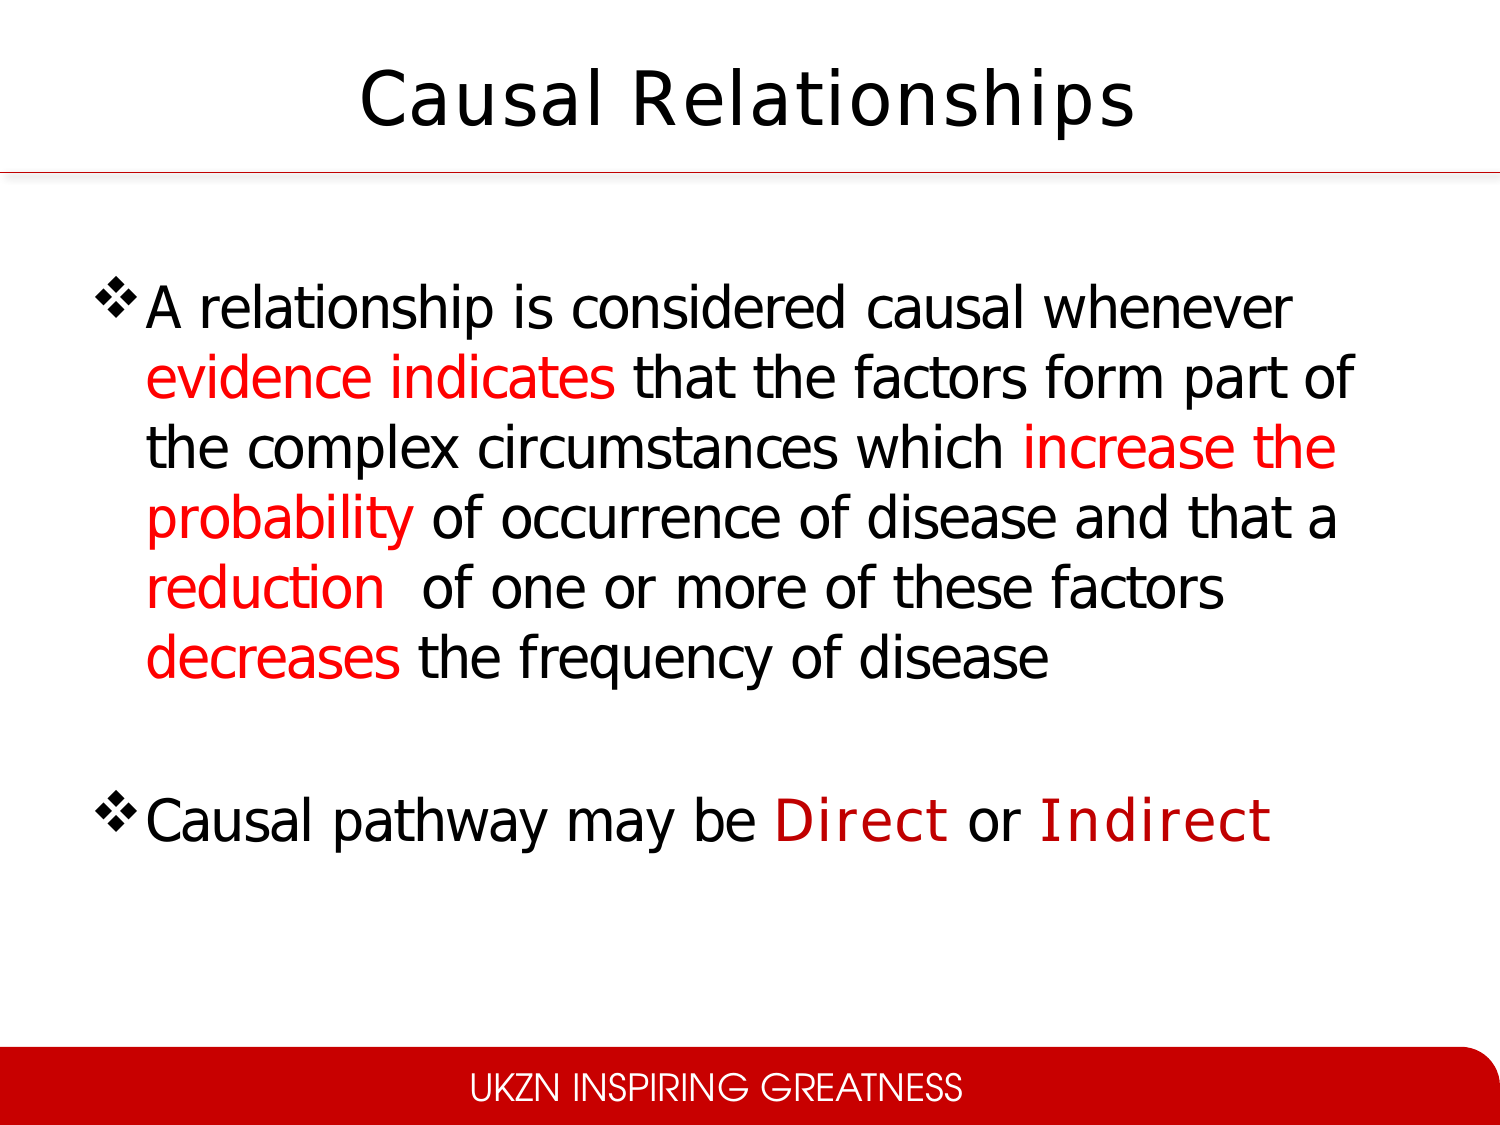

# Causal Relationships
A relationship is considered causal whenever evidence indicates that the factors form part of the complex circumstances which increase the probability of occurrence of disease and that a reduction  of one or more of these factors decreases the frequency of disease

Causal pathway may be Direct or Indirect